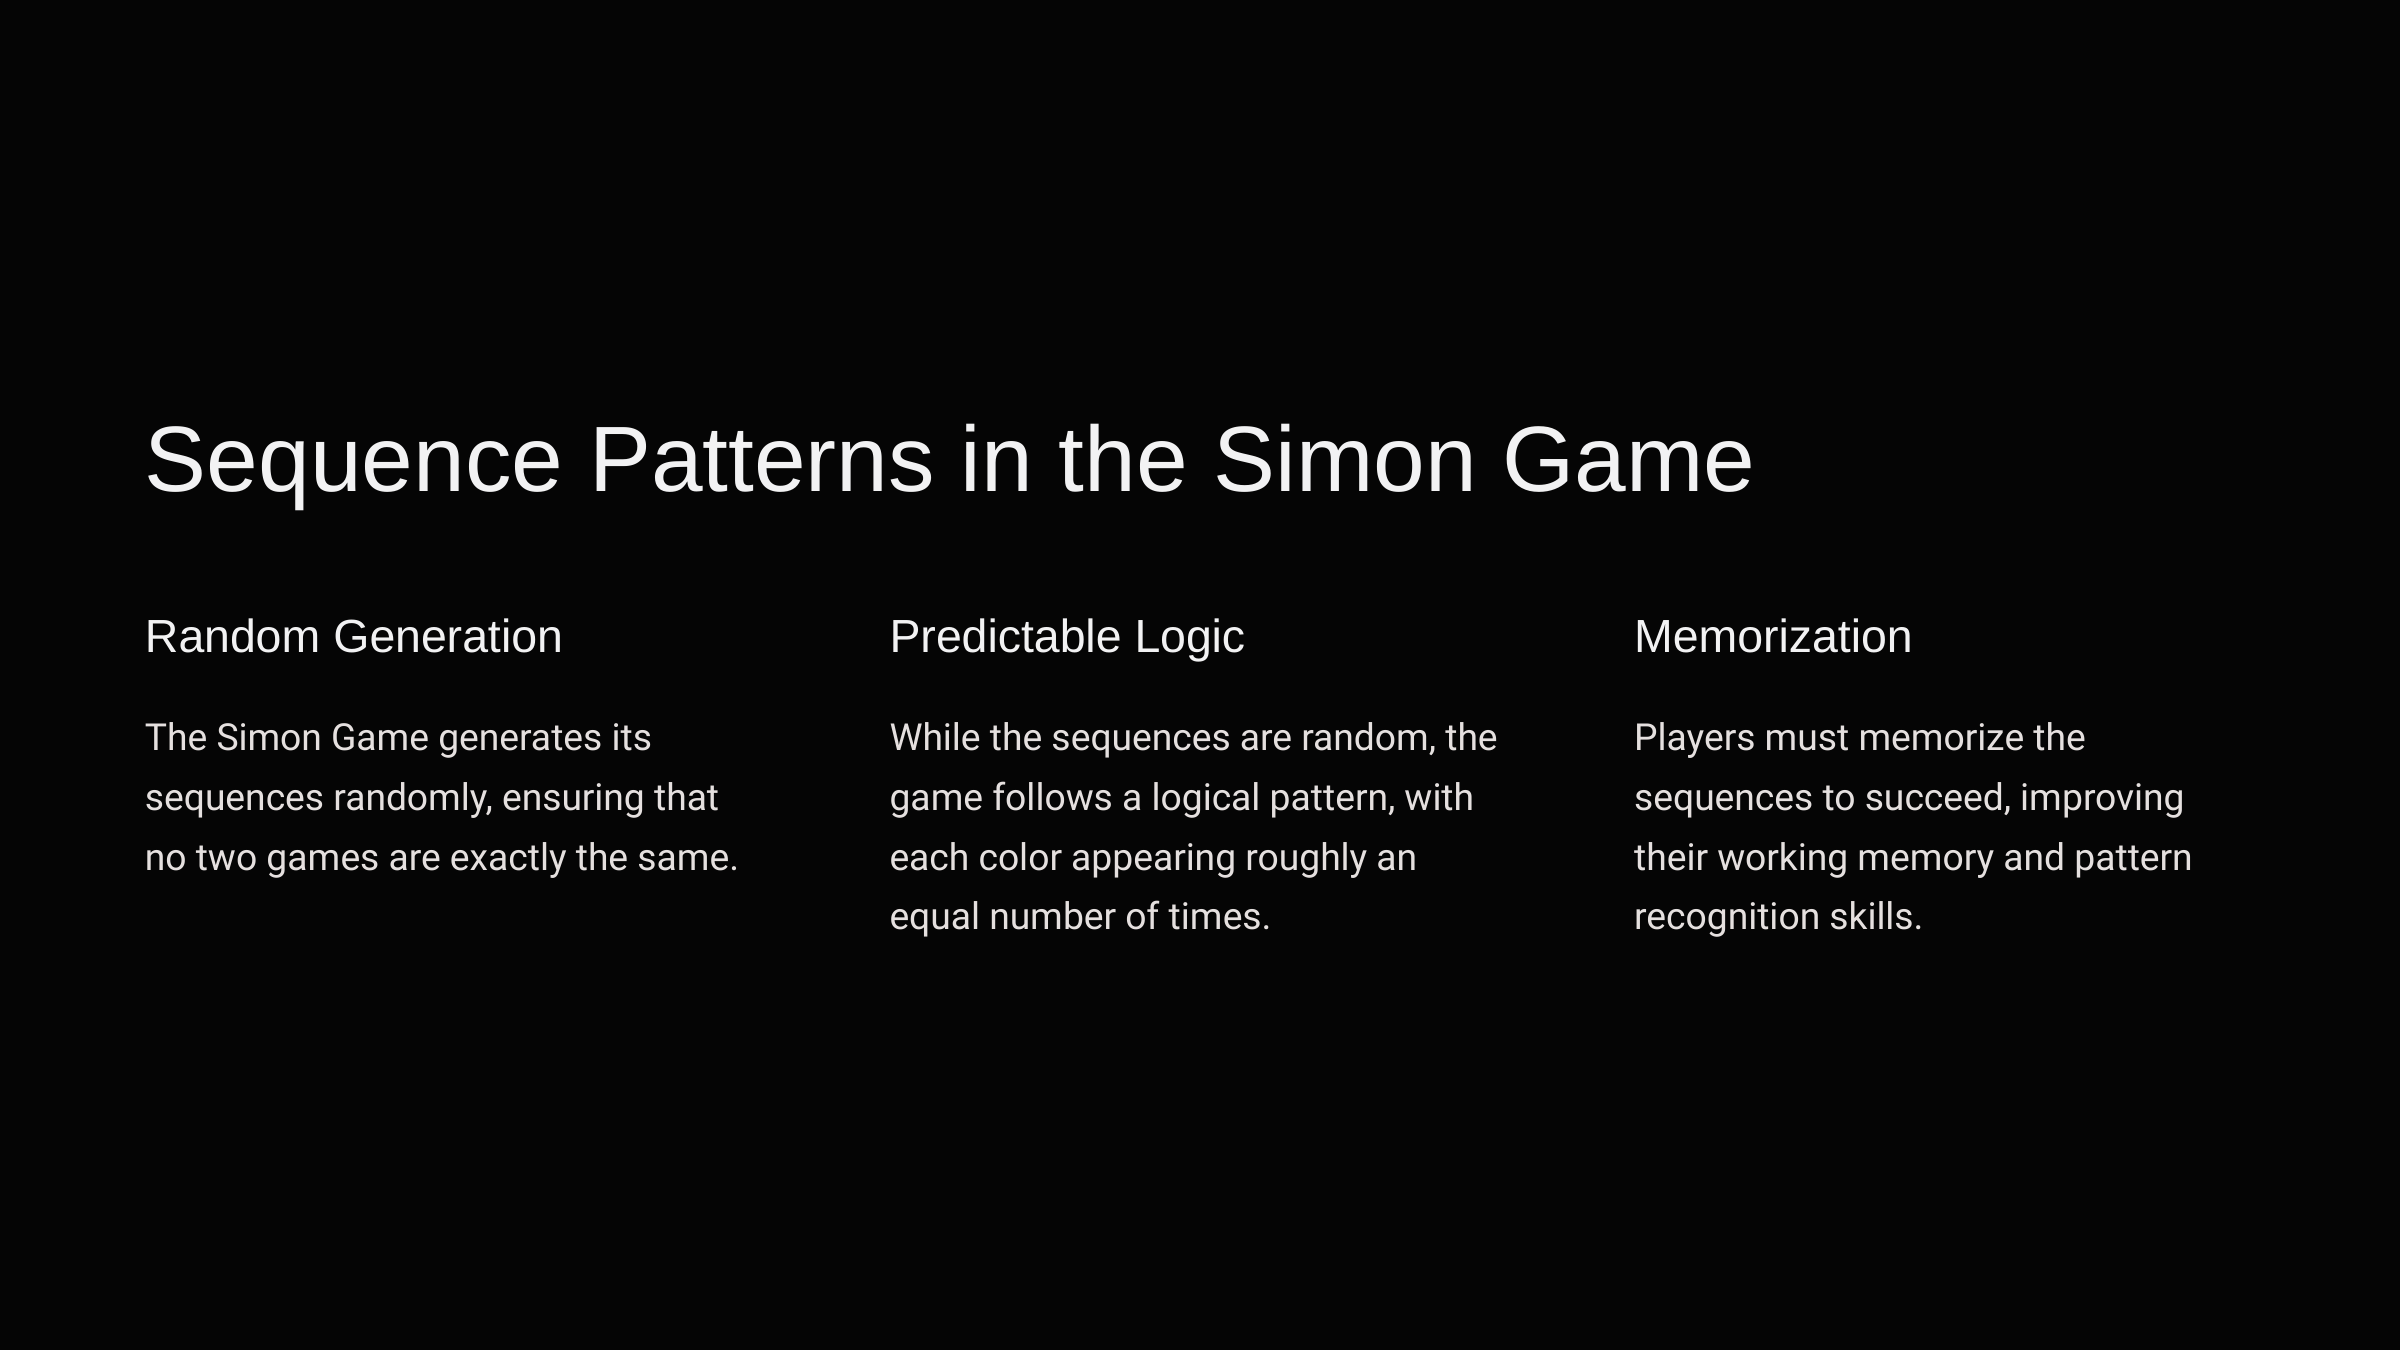

Sequence Patterns in the Simon Game
Random Generation
Predictable Logic
Memorization
The Simon Game generates its sequences randomly, ensuring that no two games are exactly the same.
While the sequences are random, the game follows a logical pattern, with each color appearing roughly an equal number of times.
Players must memorize the sequences to succeed, improving their working memory and pattern recognition skills.